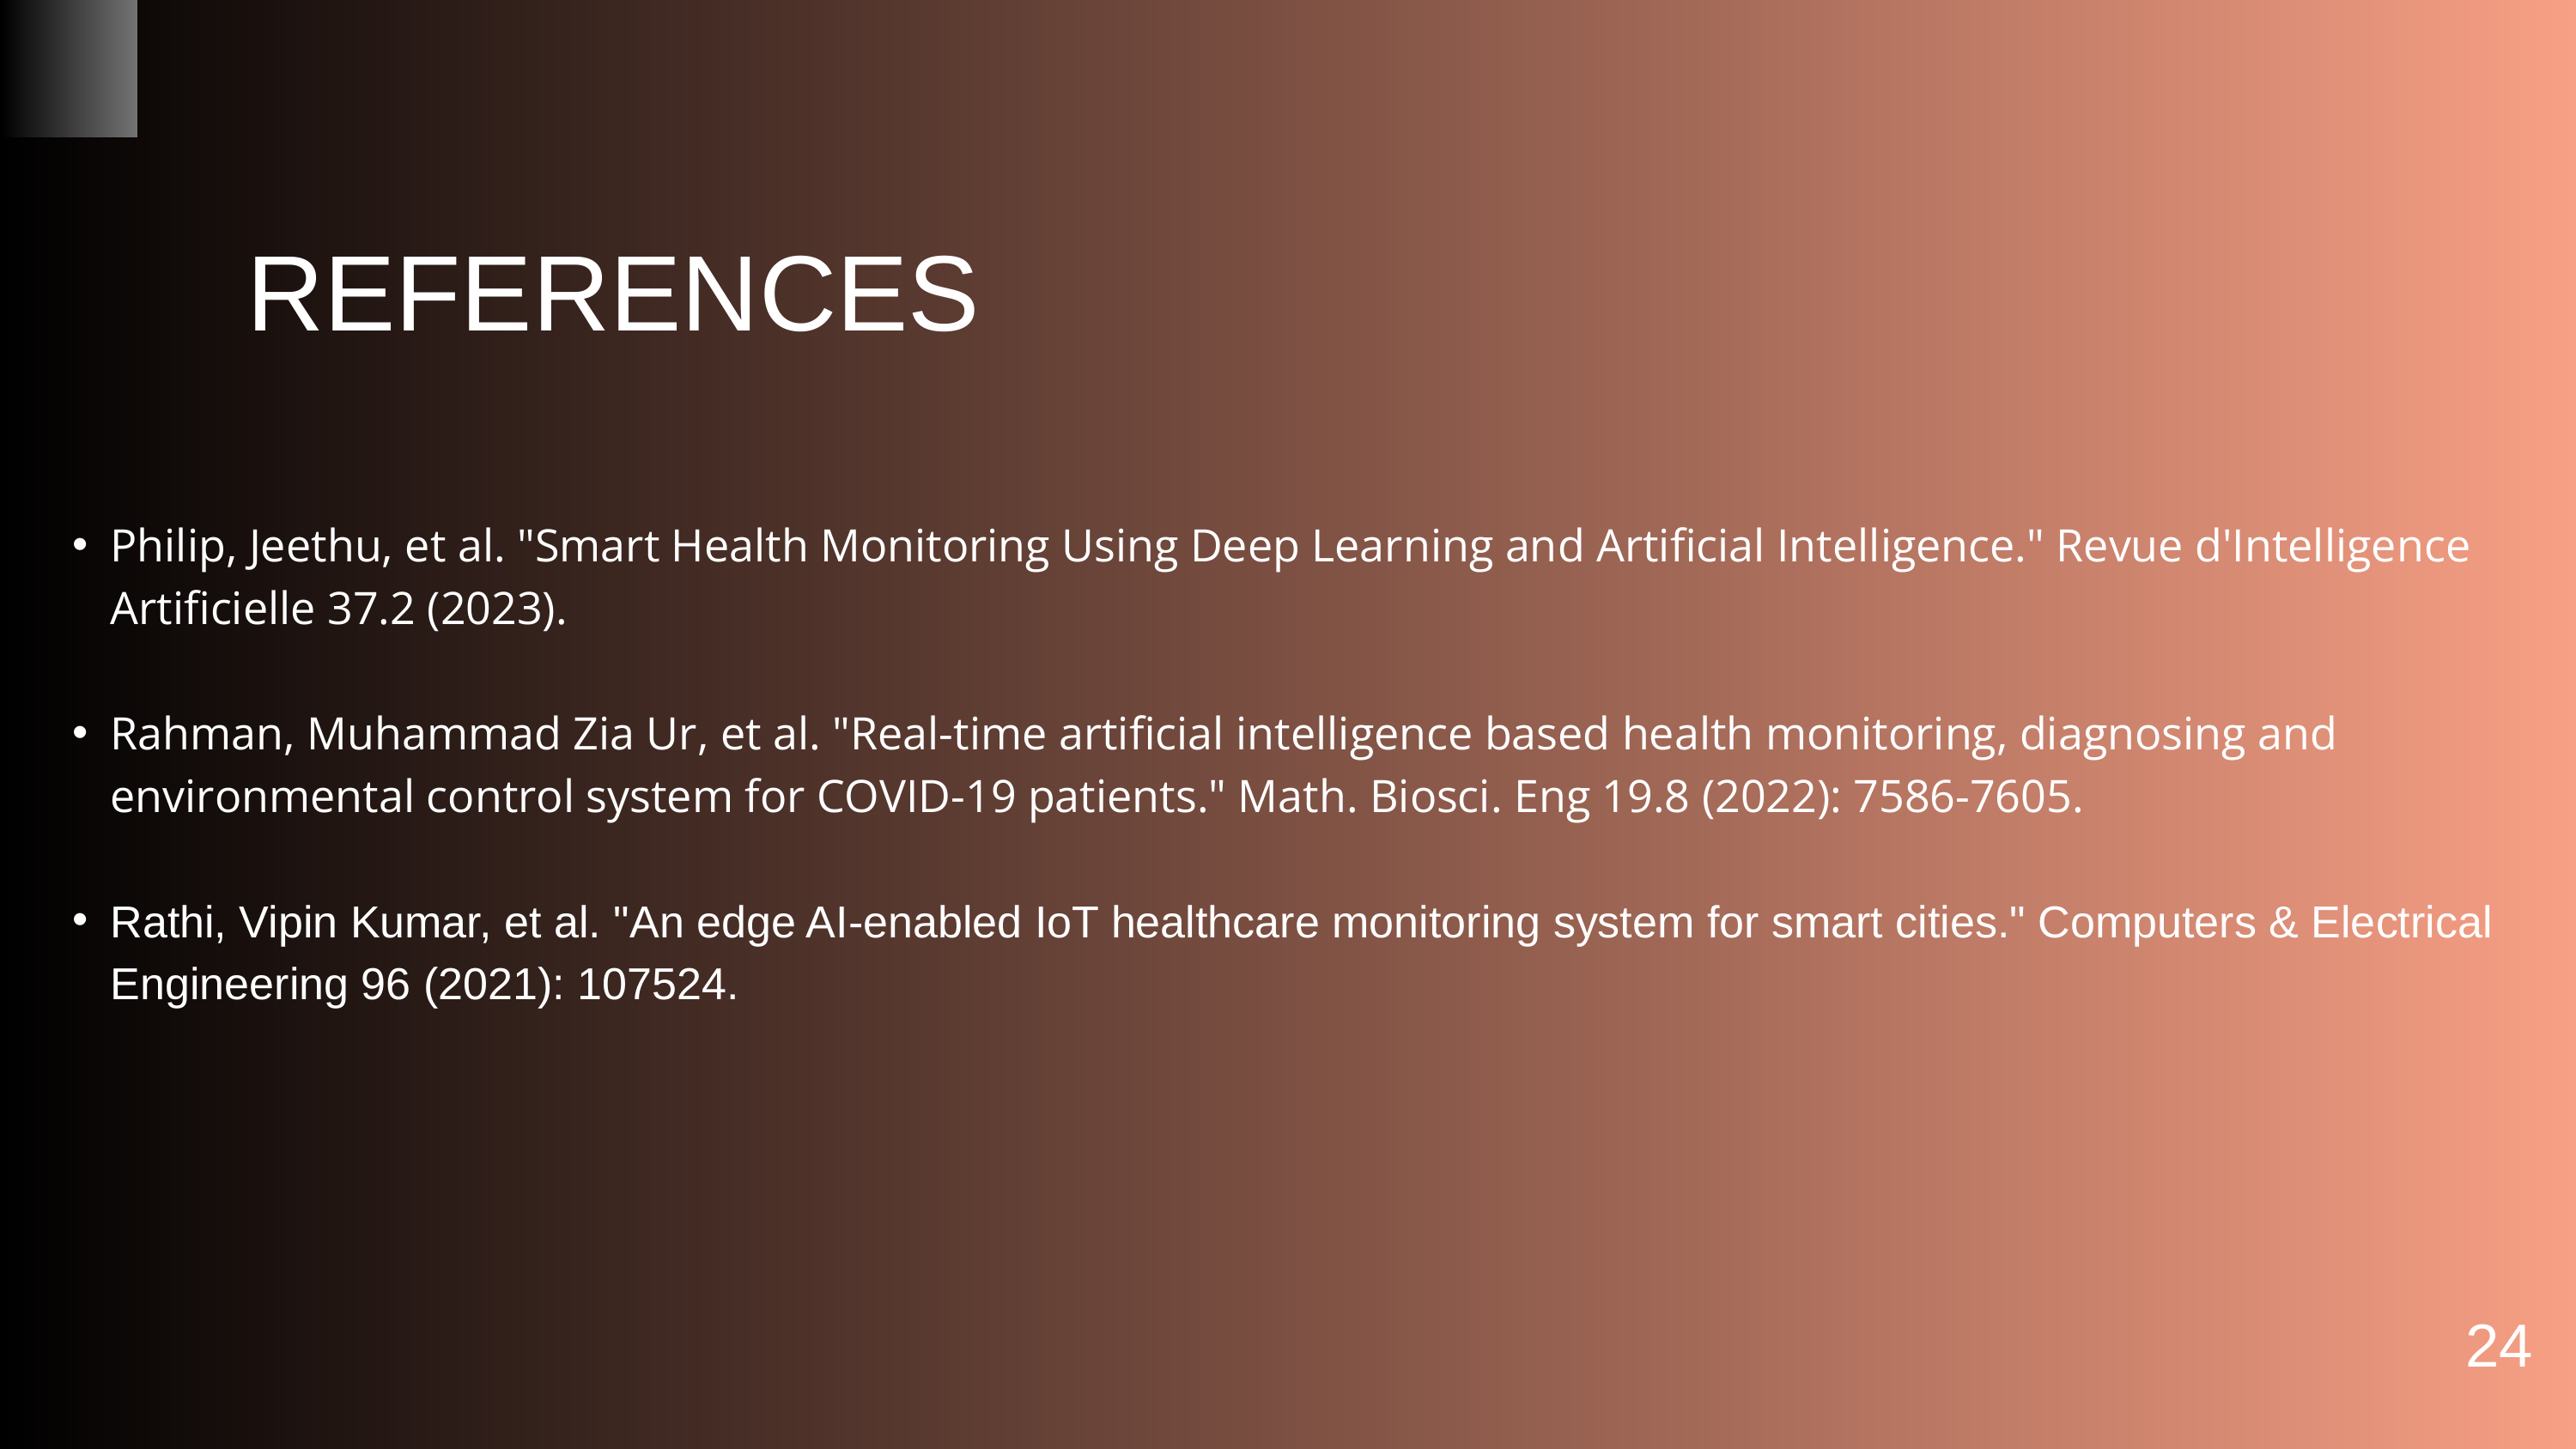

REFERENCES
Philip, Jeethu, et al. "Smart Health Monitoring Using Deep Learning and Artificial Intelligence." Revue d'Intelligence Artificielle 37.2 (2023).

Rahman, Muhammad Zia Ur, et al. "Real-time artificial intelligence based health monitoring, diagnosing and environmental control system for COVID-19 patients." Math. Biosci. Eng 19.8 (2022): 7586-7605.

Rathi, Vipin Kumar, et al. "An edge AI-enabled IoT healthcare monitoring system for smart cities." Computers & Electrical Engineering 96 (2021): 107524.
24